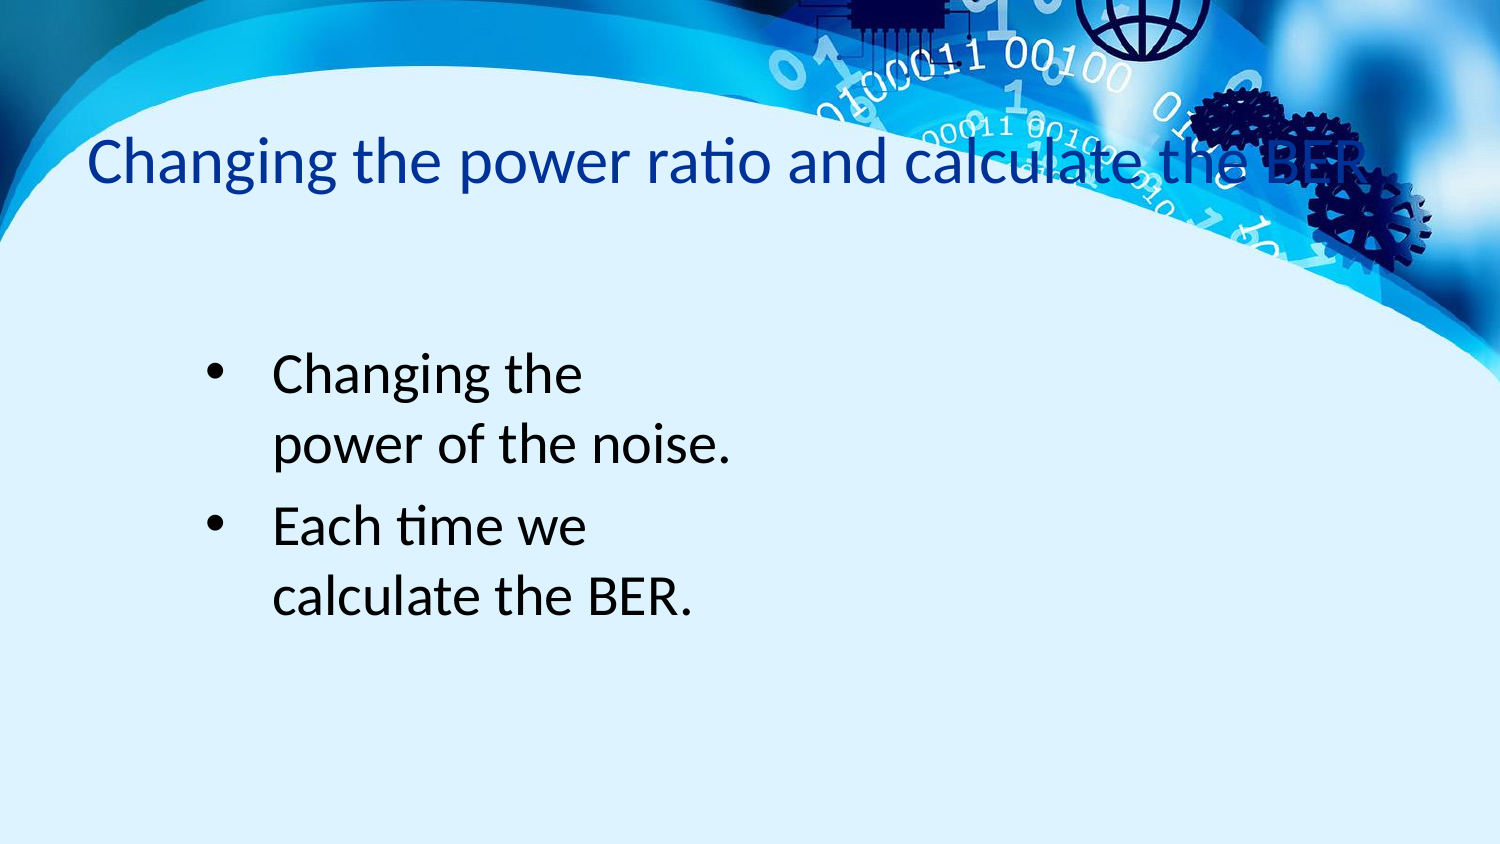

# Changing the power ratio and calculate the BER
Changing the power of the noise.
Each time we calculate the BER.